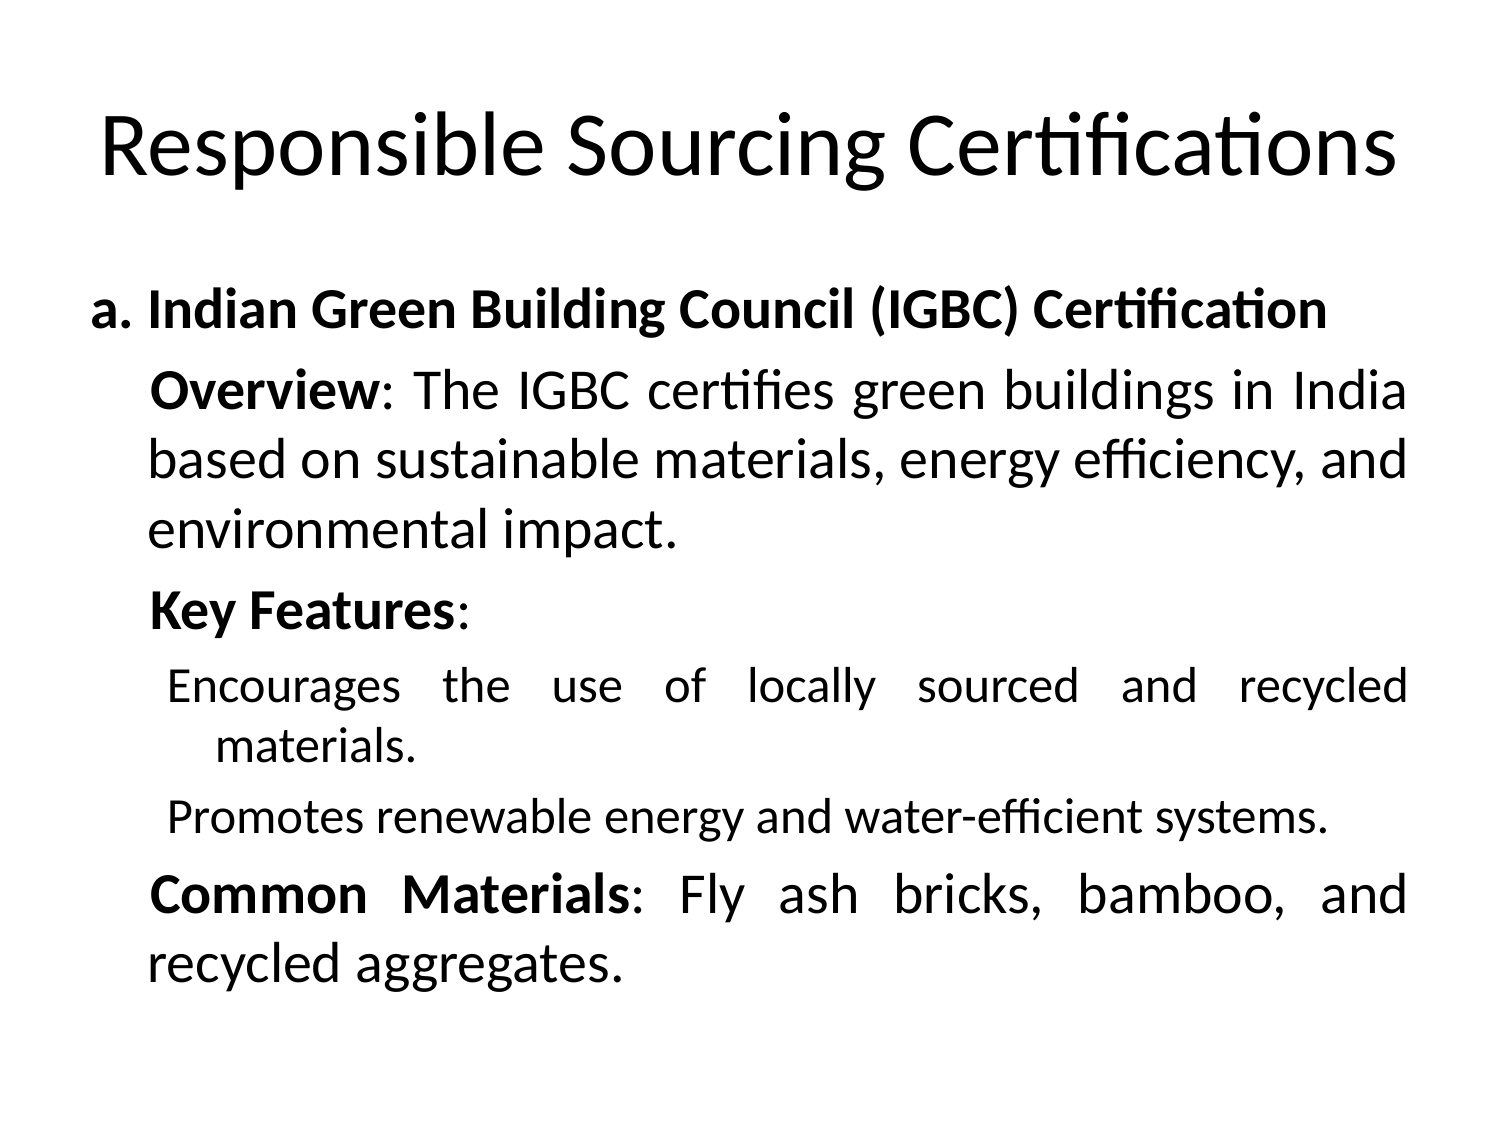

# Responsible Sourcing Certifications
a. Indian Green Building Council (IGBC) Certification
Overview: The IGBC certifies green buildings in India based on sustainable materials, energy efficiency, and environmental impact.
Key Features:
Encourages the use of locally sourced and recycled materials.
Promotes renewable energy and water-efficient systems.
Common Materials: Fly ash bricks, bamboo, and recycled aggregates.